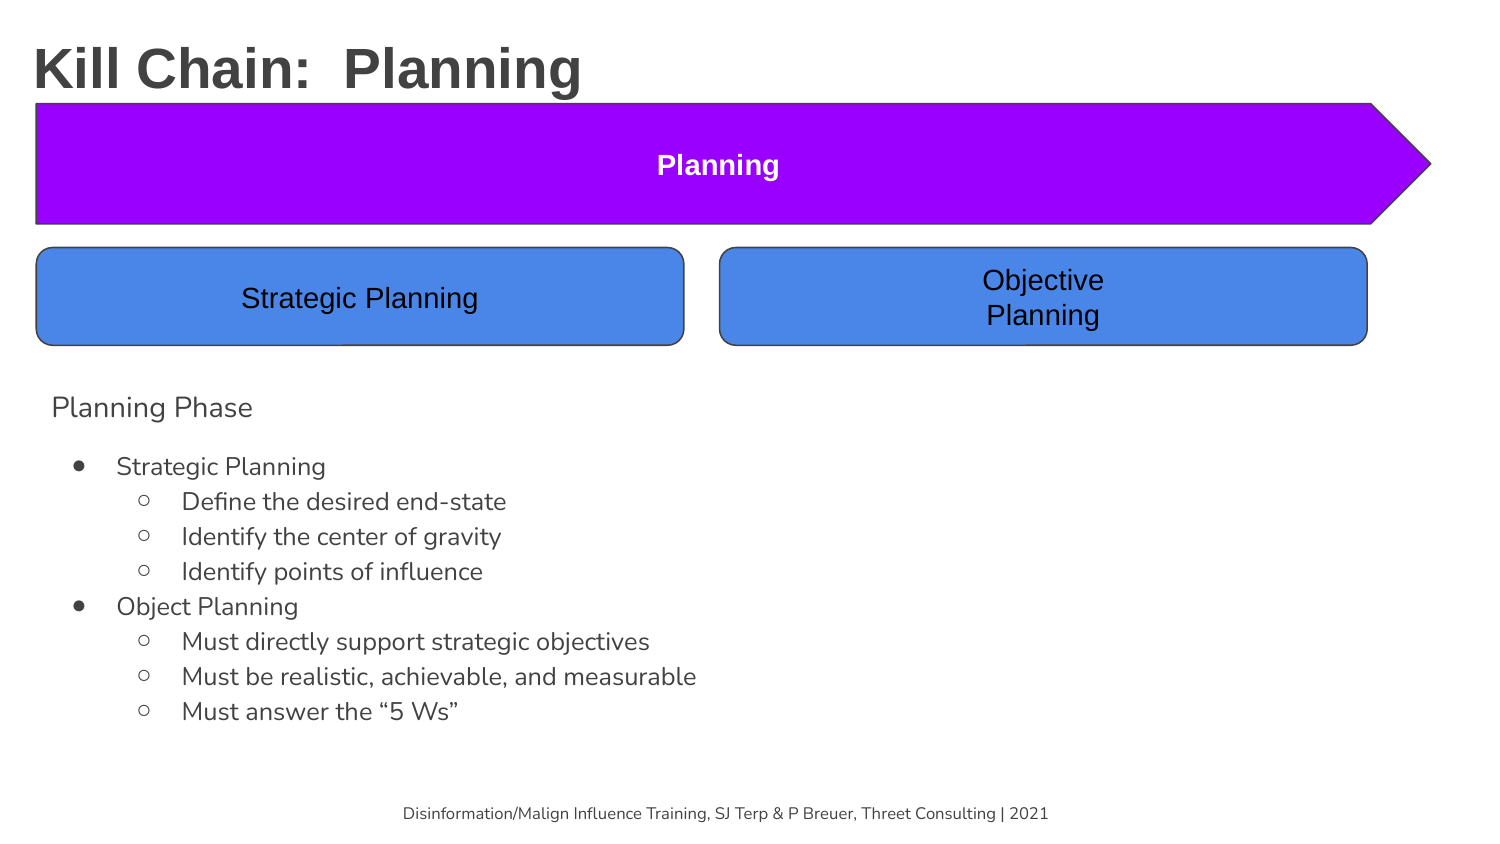

# Kill Chain:  Planning
Planning
Strategic Planning
Objective
Planning
Planning Phase
Strategic Planning
Define the desired end-state
Identify the center of gravity
Identify points of influence
Object Planning
Must directly support strategic objectives
Must be realistic, achievable, and measurable
Must answer the “5 Ws”